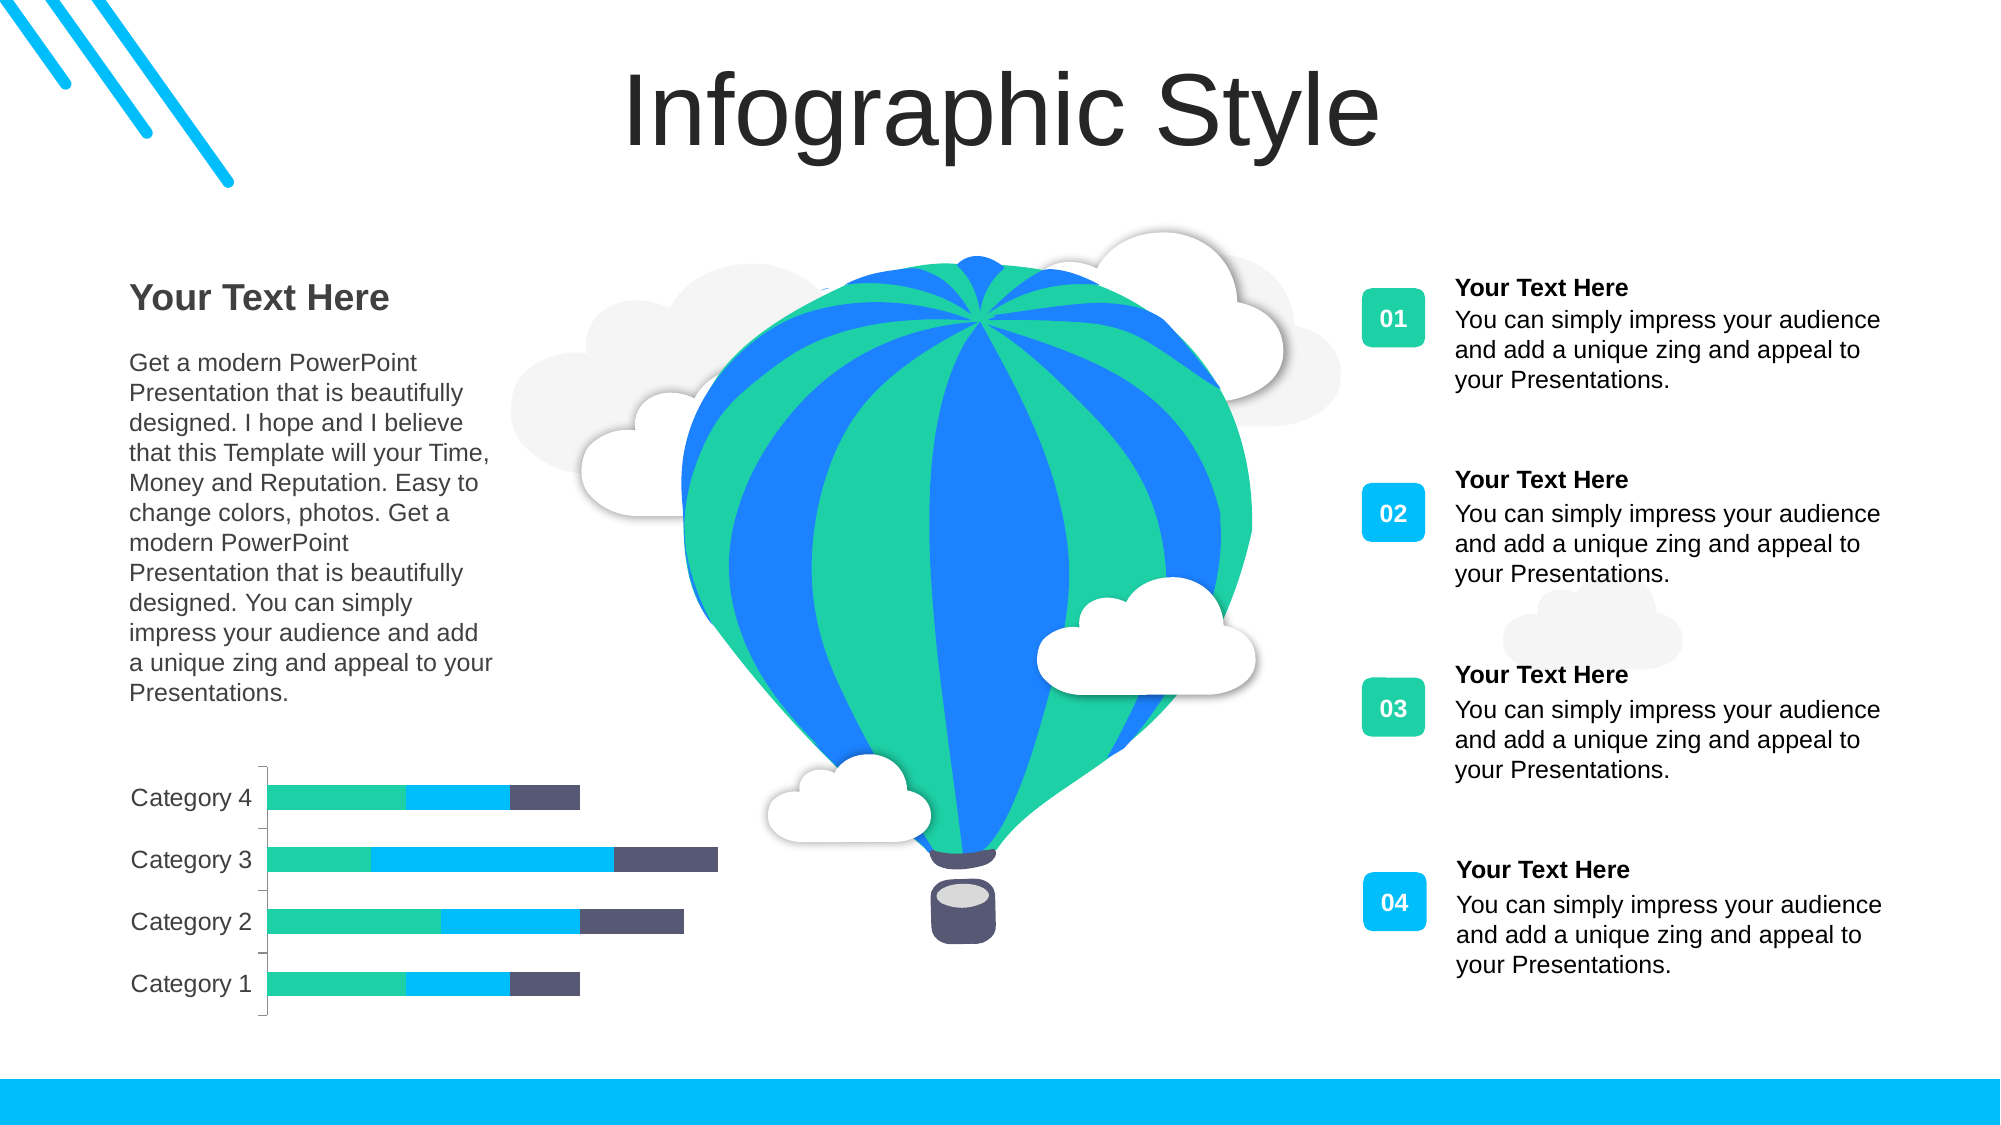

Infographic Style

Your Text Here
You can simply impress your audience and add a unique zing and appeal to your Presentations.
Your Text Here
Get a modern PowerPoint  Presentation that is beautifully designed. I hope and I believe that this Template will your Time, Money and Reputation. Easy to change colors, photos. Get a modern PowerPoint  Presentation that is beautifully designed. You can simply impress your audience and add a unique zing and appeal to your Presentations.
01
Your Text Here
You can simply impress your audience and add a unique zing and appeal to your Presentations.
02

Your Text Here
You can simply impress your audience and add a unique zing and appeal to your Presentations.
03

### Chart

| Category | Series 1 | Series 2 | Series 3 |
|---|---|---|---|
| Category 1 | 4.0 | 3.0 | 2.0 |
| Category 2 | 5.0 | 4.0 | 3.0 |
| Category 3 | 3.0 | 7.0 | 3.0 |
| Category 4 | 4.0 | 3.0 | 2.0 |
Your Text Here
You can simply impress your audience and add a unique zing and appeal to your Presentations.
04